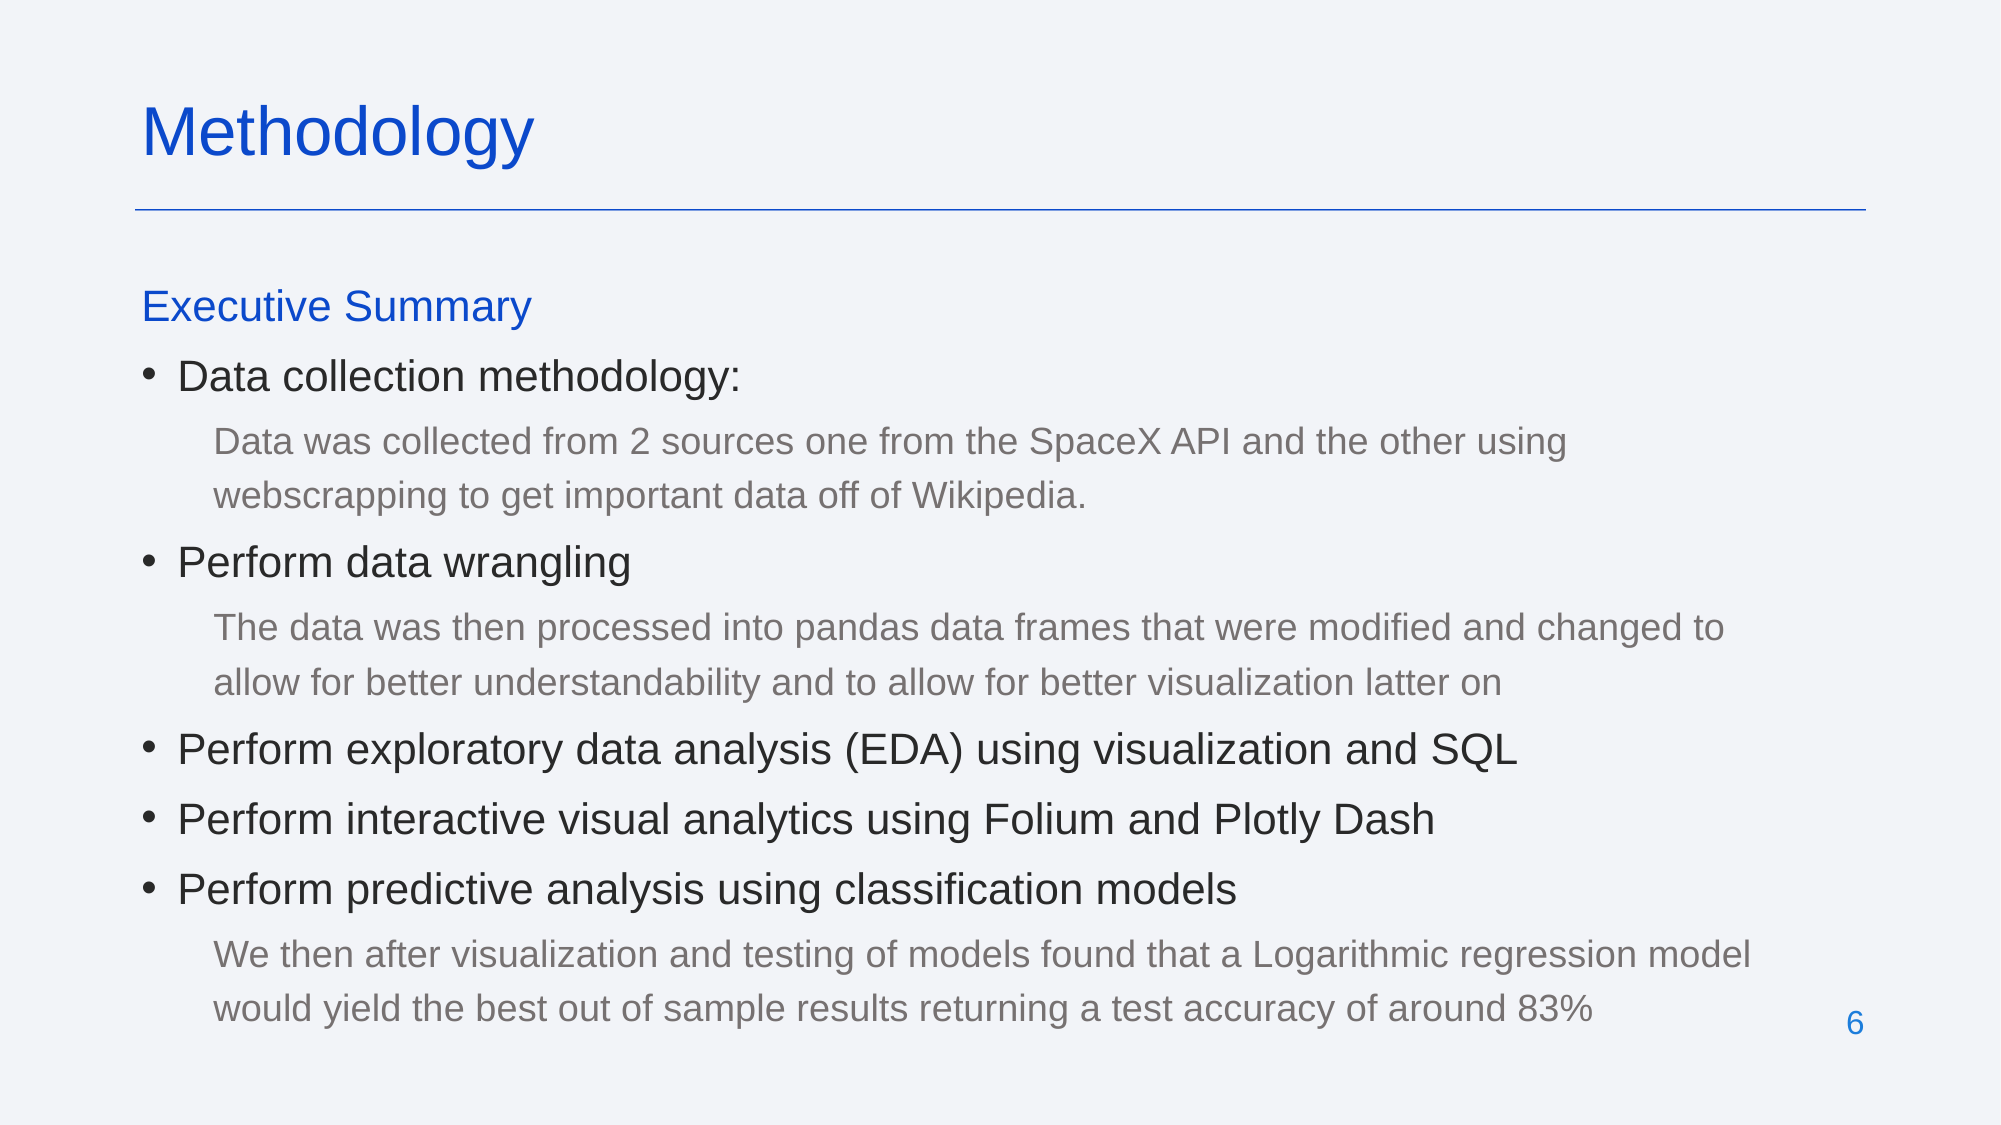

Methodology
Executive Summary
Data collection methodology:
Data was collected from 2 sources one from the SpaceX API and the other using webscrapping to get important data off of Wikipedia.
Perform data wrangling
The data was then processed into pandas data frames that were modified and changed to allow for better understandability and to allow for better visualization latter on
Perform exploratory data analysis (EDA) using visualization and SQL
Perform interactive visual analytics using Folium and Plotly Dash
Perform predictive analysis using classification models
We then after visualization and testing of models found that a Logarithmic regression model would yield the best out of sample results returning a test accuracy of around 83%

6